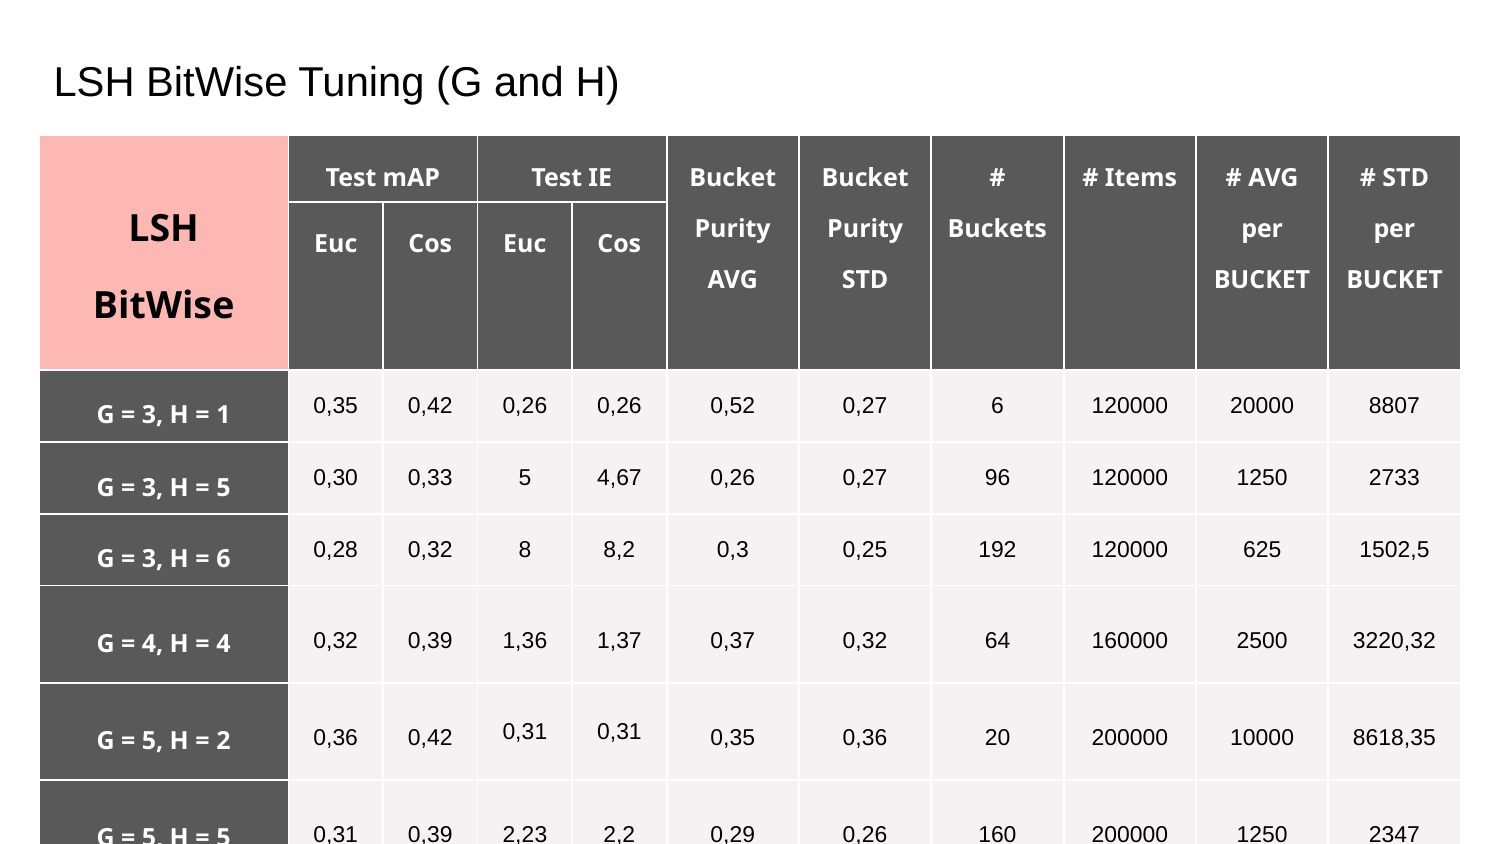

LSH BitWise Tuning (G and H)
| LSH BitWise | Test mAP |  | Test IE |  | Bucket Purity AVG | Bucket Purity STD | # Buckets | # Items | # AVG per BUCKET | # STD per BUCKET |
| --- | --- | --- | --- | --- | --- | --- | --- | --- | --- | --- |
|  | Euc | Cos | Euc | Cos |  |  |  |  |  |  |
| G = 3, H = 1 | 0,35 | 0,42 | 0,26 | 0,26 | 0,52 | 0,27 | 6 | 120000 | 20000 | 8807 |
| G = 3, H = 5 | 0,30 | 0,33 | 5 | 4,67 | 0,26 | 0,27 | 96 | 120000 | 1250 | 2733 |
| G = 3, H = 6 | 0,28 | 0,32 | 8 | 8,2 | 0,3 | 0,25 | 192 | 120000 | 625 | 1502,5 |
| G = 4, H = 4 | 0,32 | 0,39 | 1,36 | 1,37 | 0,37 | 0,32 | 64 | 160000 | 2500 | 3220,32 |
| G = 5, H = 2 | 0,36 | 0,42 | 0,31 | 0,31 | 0,35 | 0,36 | 20 | 200000 | 10000 | 8618,35 |
| G = 5, H = 5 | 0,31 | 0,39 | 2,23 | 2,2 | 0,29 | 0,26 | 160 | 200000 | 1250 | 2347 |